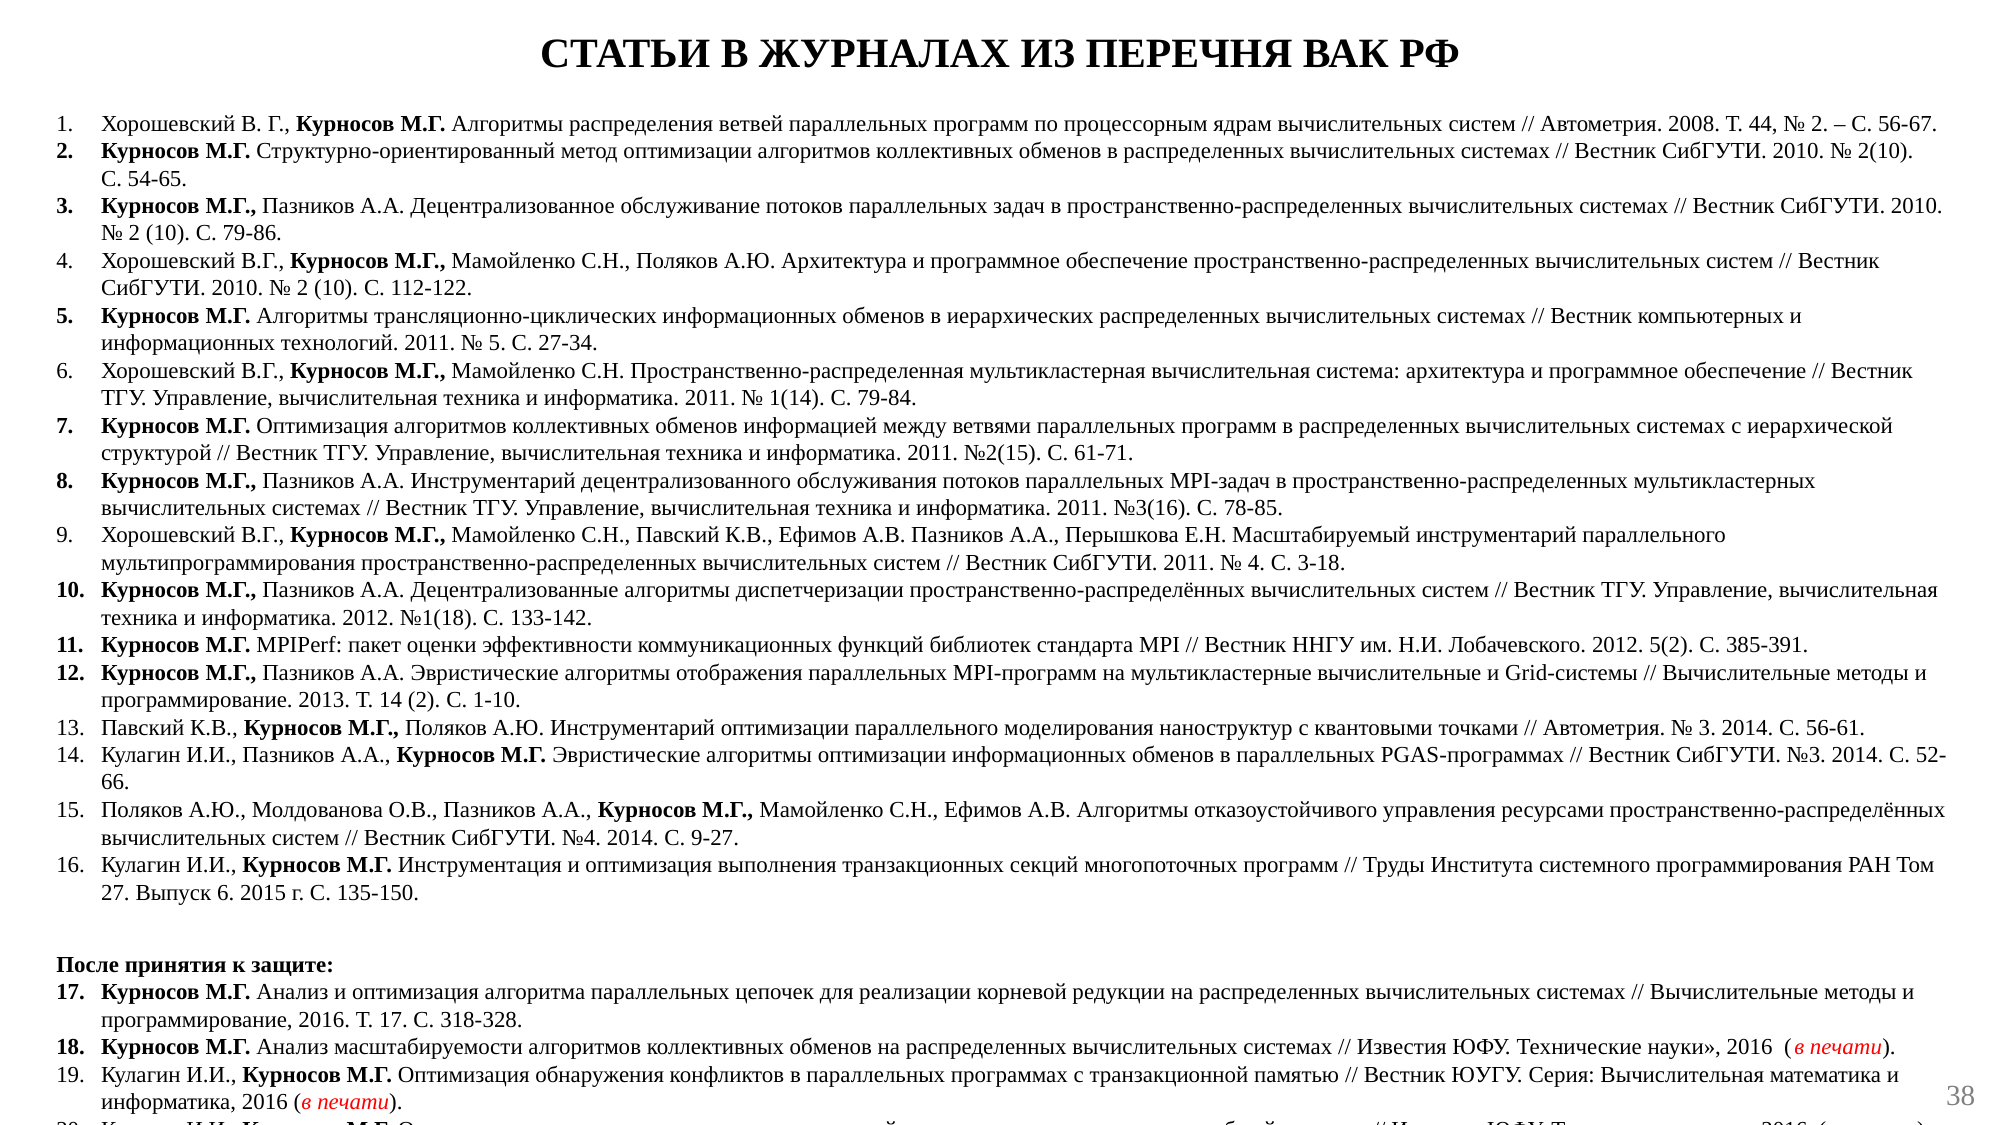

СТАТЬИ В ЖУРНАЛАХ ИЗ ПЕРЕЧНЯ ВАК РФ
Хорошевский В. Г., Курносов М.Г. Алгоритмы распределения ветвей параллельных программ по процессорным ядрам вычислительных систем // Автометрия. 2008. Т. 44, № 2. – С. 56-67.
Курносов М.Г. Структурно-ориентированный метод оптимизации алгоритмов коллективных обменов в распределенных вычислительных системах // Вестник СибГУТИ. 2010. № 2(10). С. 54­‑65.
Курносов М.Г., Пазников А.А. Децентрализованное обслуживание потоков параллельных задач в пространственно-распределенных вычислительных системах // Вестник СибГУТИ. 2010. № 2 (10). С. 79‑86.
Хорошевский В.Г., Курносов М.Г., Мамойленко С.Н., Поляков А.Ю. Архитектура и программное обеспечение пространственно-распределенных вычислительных систем // Вестник СибГУТИ. 2010. № 2 (10). С. 112‑122.
Курносов М.Г. Алгоритмы трансляционно-циклических информационных обменов в иерархических распределенных вычислительных системах // Вестник компьютерных и информационных технологий. 2011. № 5. С. 27‑34.
Хорошевский В.Г., Курносов М.Г., Мамойленко С.Н. Пространственно-распределенная мультикластерная вычислительная система: архитектура и программное обеспечение // Вестник ТГУ. Управление, вычислительная техника и информатика. 2011. № 1(14). С. 79‑84.
Курносов М.Г. Оптимизация алгоритмов коллективных обменов информацией между ветвями параллельных программ в распределенных вычислительных системах с иерархической структурой // Вестник ТГУ. Управление, вычислительная техника и информатика. 2011. №2(15). С. 61‑71.
Курносов М.Г., Пазников А.А. Инструментарий децентрализованного обслуживания потоков параллельных MPI-задач в пространственно-распределенных мультикластерных вычислительных системах // Вестник ТГУ. Управление, вычислительная техника и информатика. 2011. №3(16). С. 78‑85.
Хорошевский В.Г., Курносов М.Г., Мамойленко С.Н., Павский К.В., Ефимов А.В. Пазников А.А., Перышкова Е.Н. Масштабируемый инструментарий параллельного мультипрограммирования пространственно-распределенных вычислительных систем // Вестник СибГУТИ. 2011. № 4. С. 3‑18.
Курносов М.Г., Пазников А.А. Децентрализованные алгоритмы диспетчеризации пространственно-распределённых вычислительных систем // Вестник ТГУ. Управление, вычислительная техника и информатика. 2012. №1(18). С. 133-142.
Курносов М.Г. MPIPerf: пакет оценки эффективности коммуникационных функций библиотек стандарта MPI // Вестник ННГУ им. Н.И. Лобачевского. 2012. 5(2). С. 385-391.
Курносов М.Г., Пазников А.А. Эвристические алгоритмы отображения параллельных MPI-программ на мультикластерные вычислительные и Grid-системы // Вычислительные методы и программирование. 2013. Т. 14 (2). С. 1-10.
Павский К.В., Курносов М.Г., Поляков А.Ю. Инструментарий оптимизации параллельного моделирования наноструктур с квантовыми точками // Автометрия. № 3. 2014. С. 56-61.
Кулагин И.И., Пазников А.А., Курносов М.Г. Эвристические алгоритмы оптимизации информационных обменов в параллельных PGAS-программах // Вестник СибГУТИ. №3. 2014. С. 52-66.
Поляков А.Ю., Молдованова О.В., Пазников А.А., Курносов М.Г., Мамойленко С.Н., Ефимов А.В. Алгоритмы отказоустойчивого управления ресурсами пространственно-распределённых вычислительных систем // Вестник СибГУТИ. №4. 2014. С. 9-27.
Кулагин И.И., Курносов М.Г. Инструментация и оптимизация выполнения транзакционных секций многопоточных программ // Труды Института системного программирования РАН Том 27. Выпуск 6. 2015 г. С. 135-150.

После принятия к защите:
Курносов М.Г. Анализ и оптимизация алгоритма параллельных цепочек для реализации корневой редукции на распределенных вычислительных системах // Вычислительные методы и программирование, 2016. Т. 17. С. 318-328.
Курносов М.Г. Анализ масштабируемости алгоритмов коллективных обменов на распределенных вычислительных системах // Известия ЮФУ. Технические науки», 2016  (в печати).
Кулагин И.И., Курносов М.Г. Оптимизация обнаружения конфликтов в параллельных программах с транзакционной памятью // Вестник ЮУГУ. Серия: Вычислительная математика и информатика, 2016 (в печати).
Кулагин И.И., Курносов М.Г. О спекулятивном выполнении критических секций на вычислительных системах с общей памятью // Известия ЮФУ. Технические науки», 2016  (в печати).
38